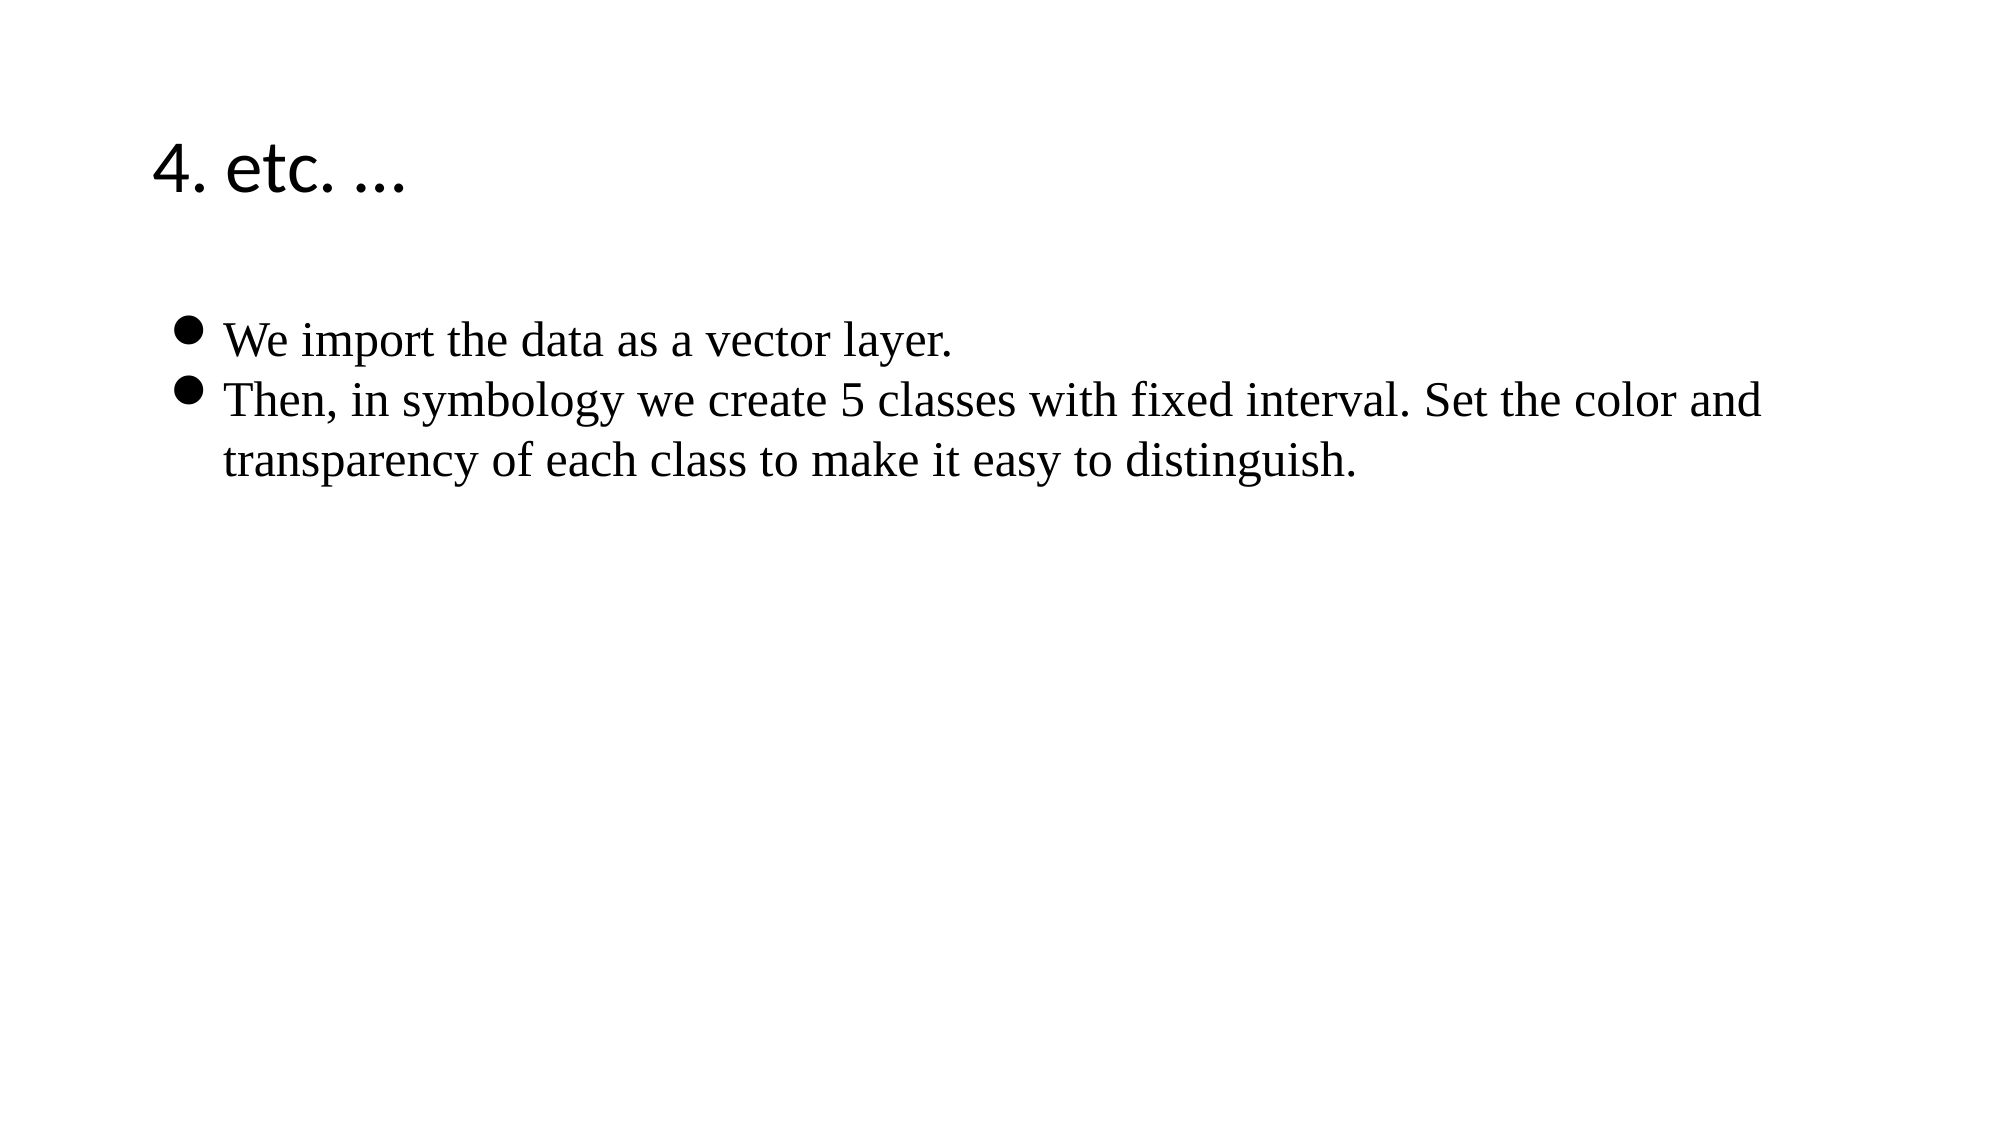

# 4. etc. …
We import the data as a vector layer.
Then, in symbology we create 5 classes with fixed interval. Set the color and transparency of each class to make it easy to distinguish.